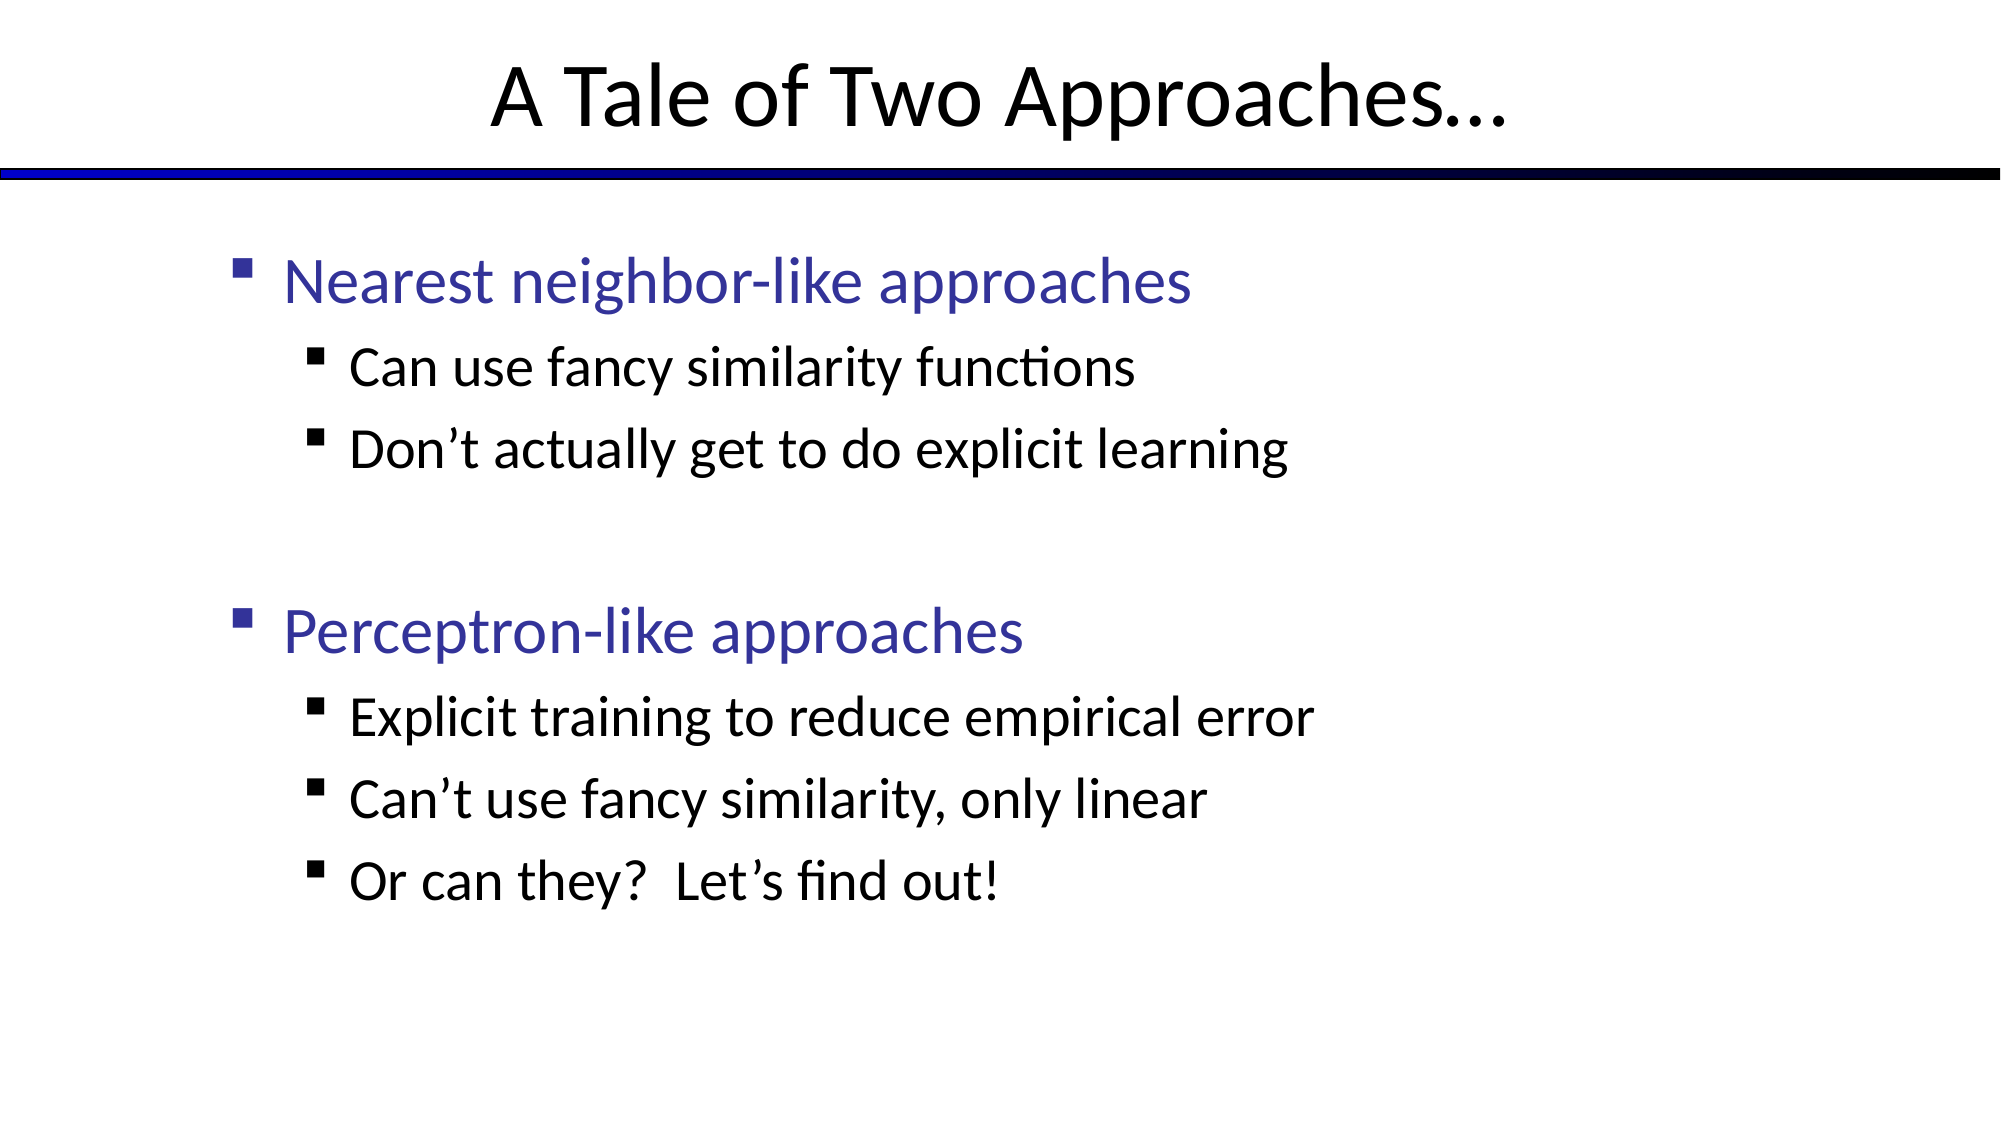

# A Tale of Two Approaches…
Nearest neighbor-like approaches
Can use fancy similarity functions
Don’t actually get to do explicit learning

Perceptron-like approaches
Explicit training to reduce empirical error
Can’t use fancy similarity, only linear
Or can they?  Let’s find out!